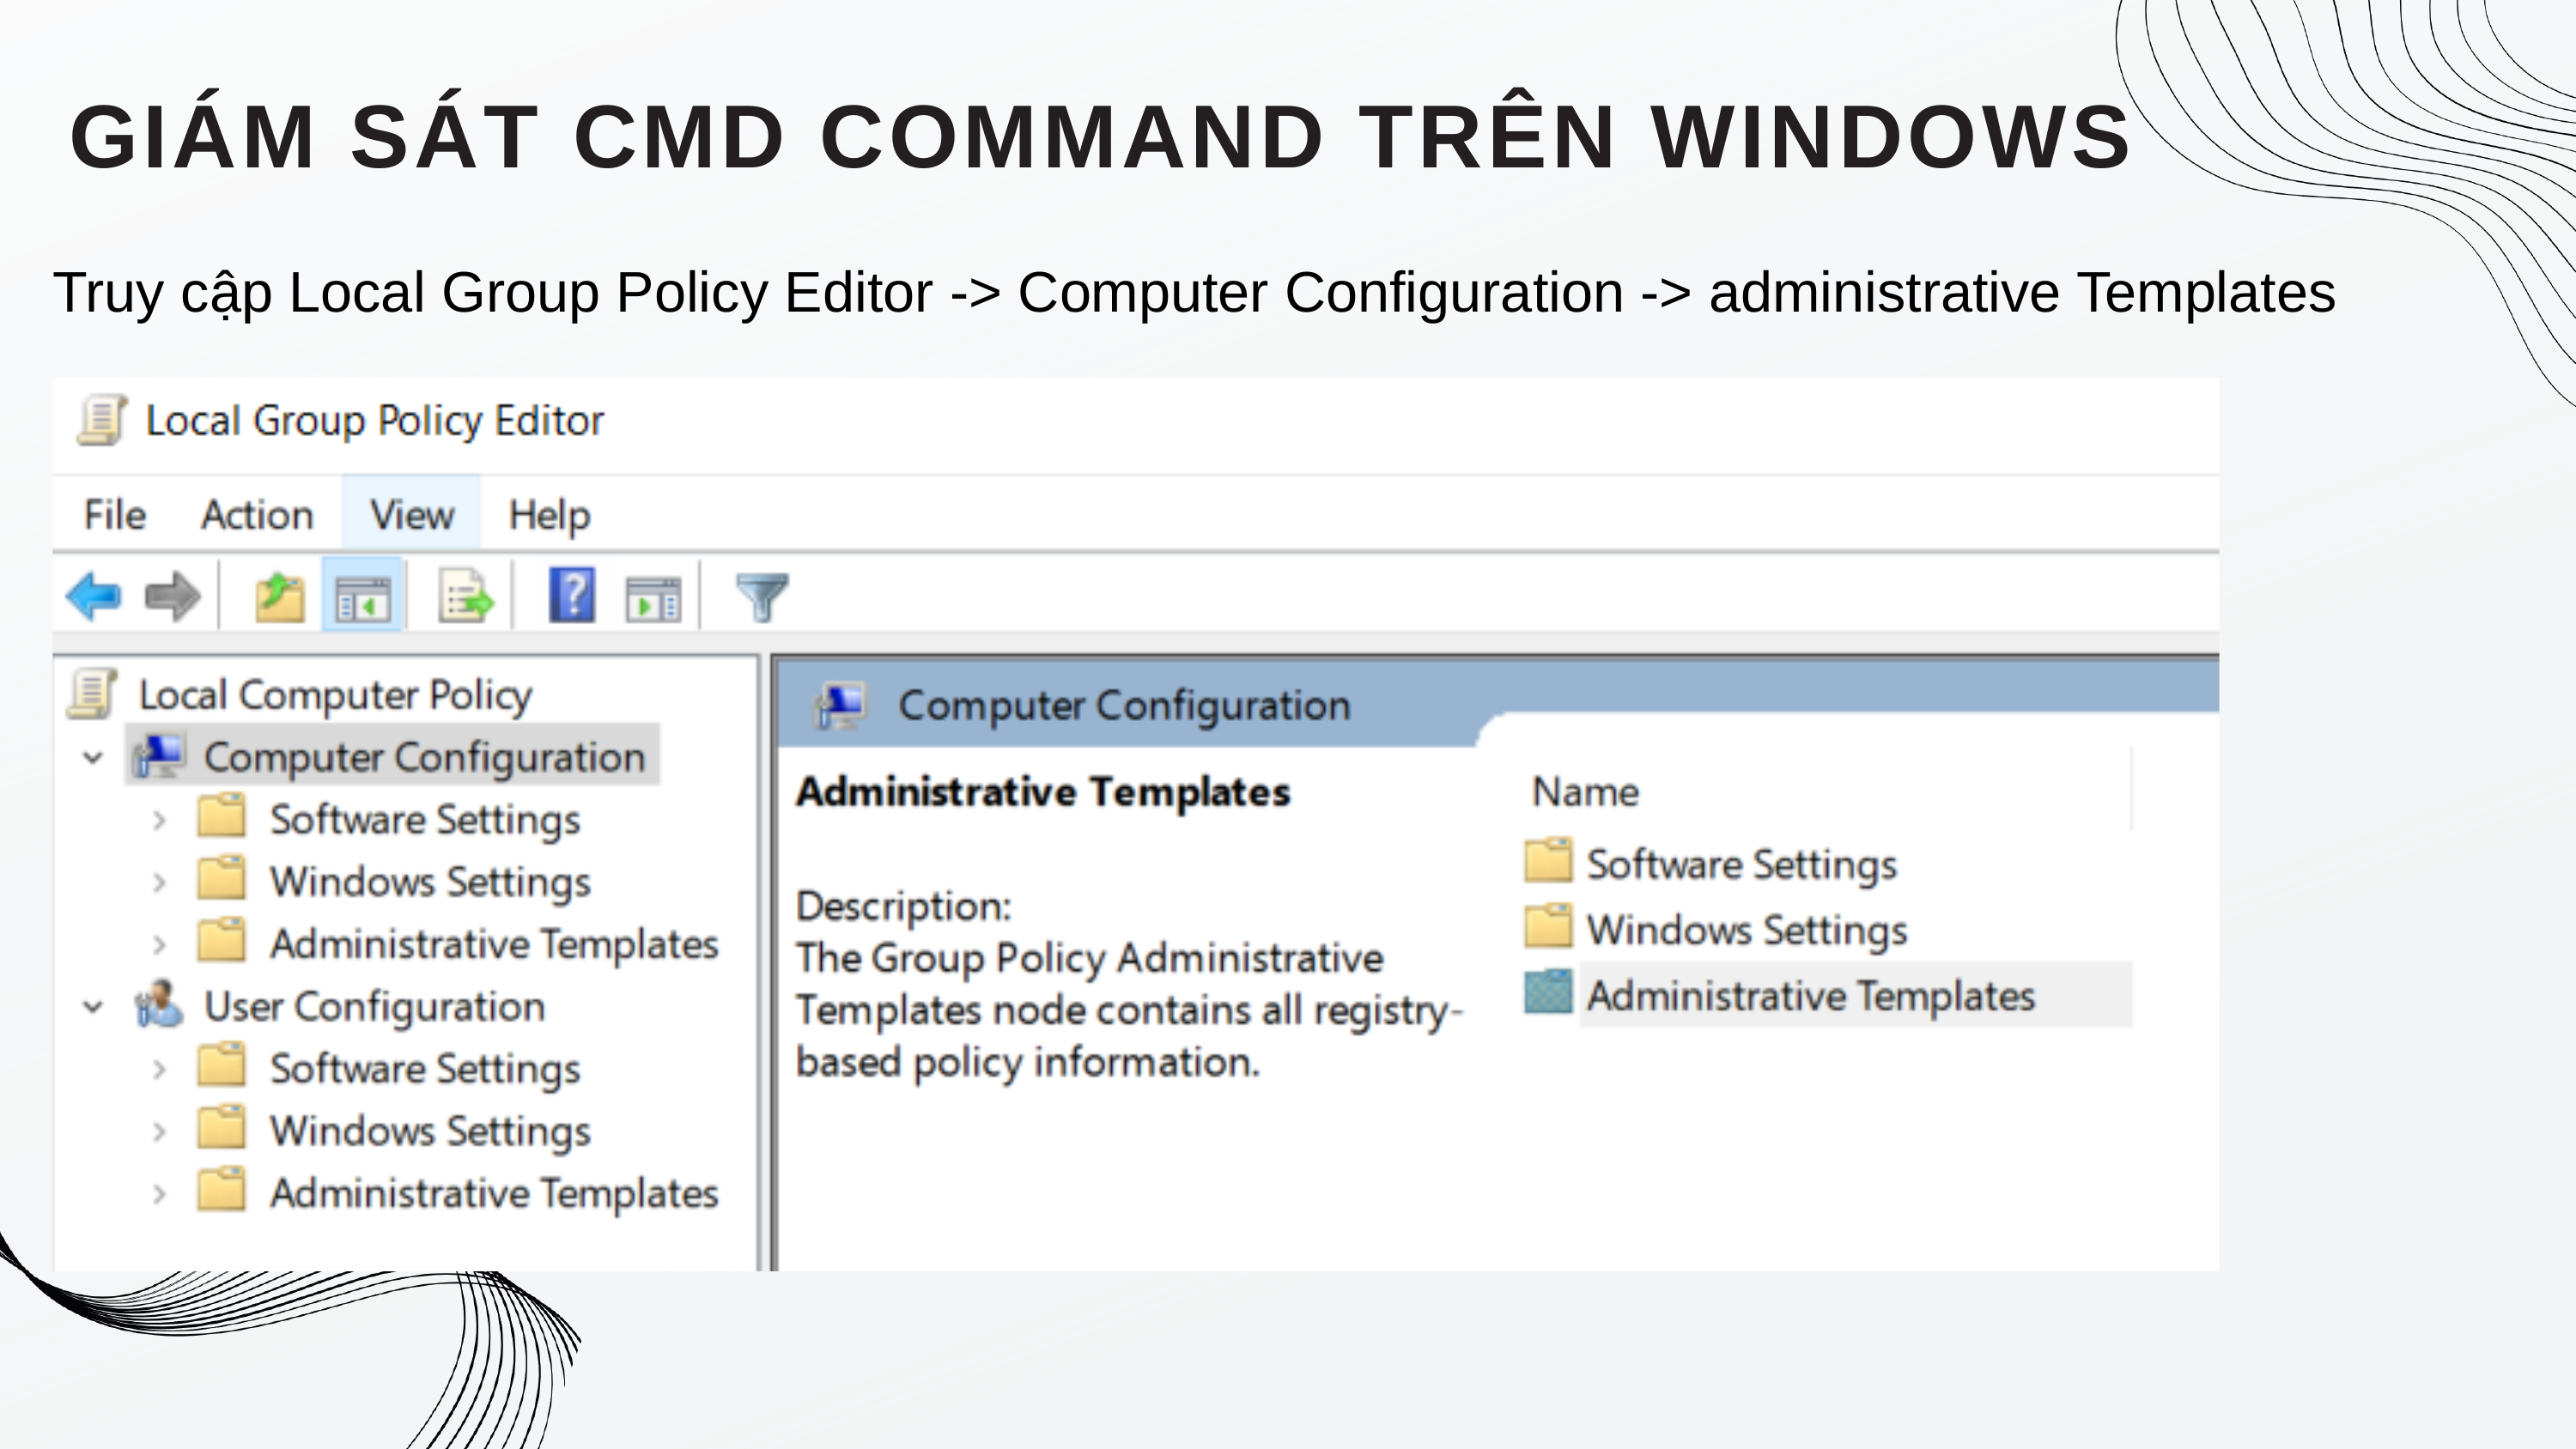

GIÁM SÁT CMD COMMAND TRÊN WINDOWS
Truy cập Local Group Policy Editor -> Computer Configuration -> administrative Templates